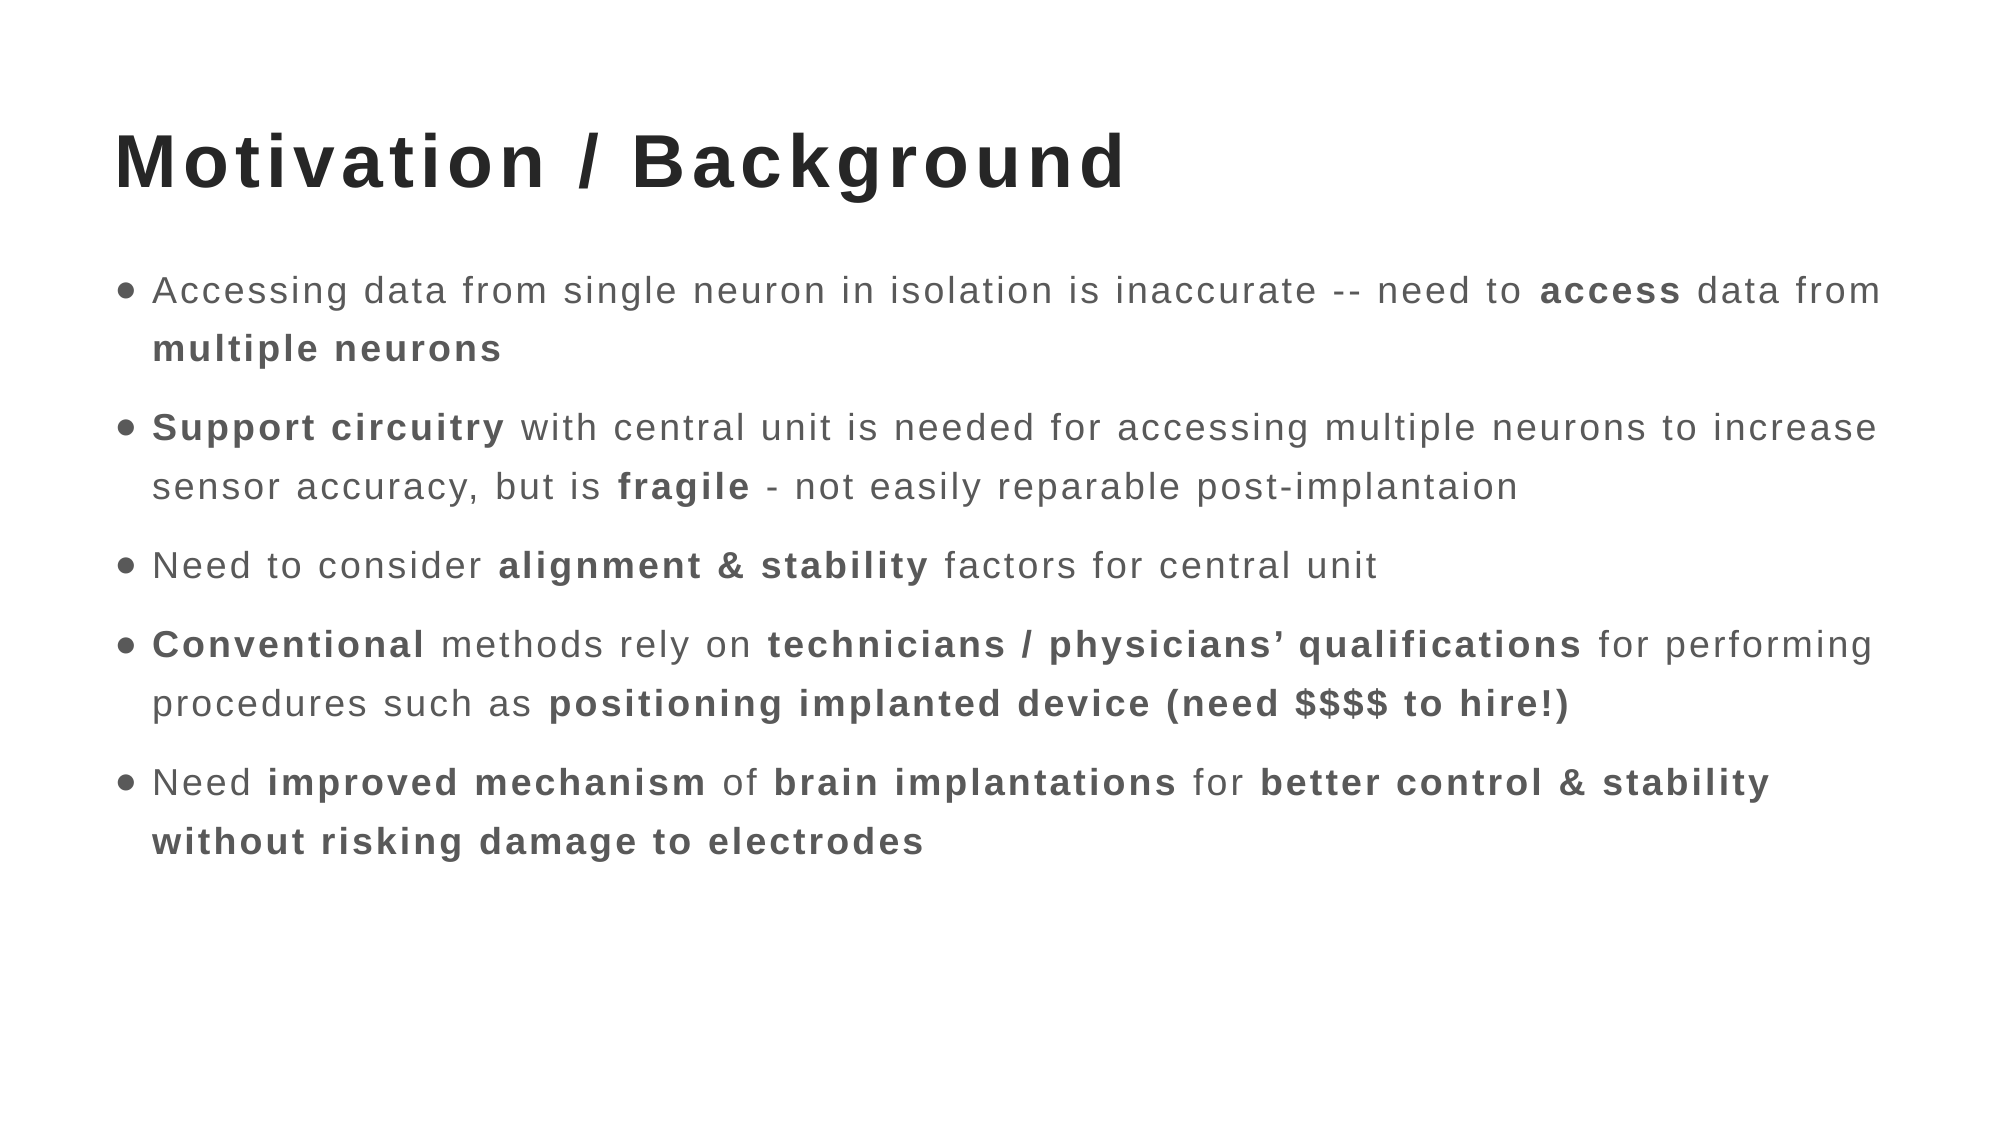

# Motivation / Background
Accessing data from single neuron in isolation is inaccurate -- need to access data from multiple neurons
Support circuitry with central unit is needed for accessing multiple neurons to increase sensor accuracy, but is fragile - not easily reparable post-implantaion
Need to consider alignment & stability factors for central unit
Conventional methods rely on technicians / physicians’ qualifications for performing procedures such as positioning implanted device (need $$$$ to hire!)
Need improved mechanism of brain implantations for better control & stability without risking damage to electrodes